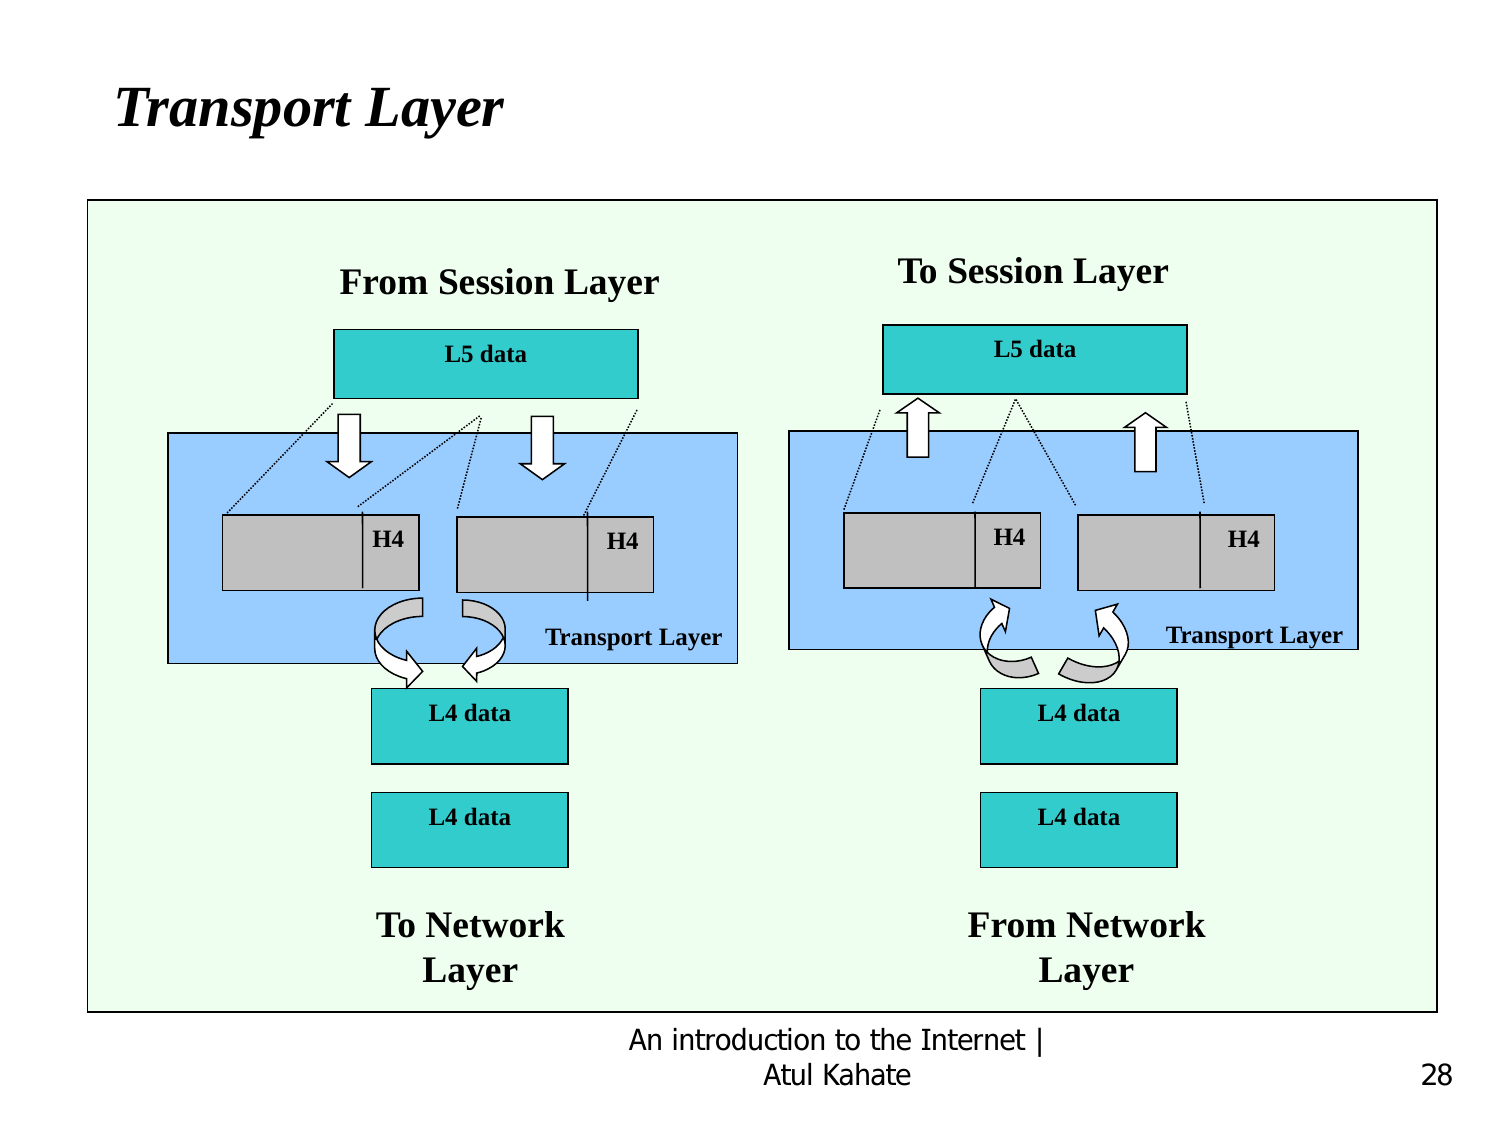

Transport Layer

To Session Layer
From Session Layer
L5 data
L5 data

Transport Layer

Transport Layer
H4
H4
H4
H4

L4 data
L4 data
L4 data
L4 data
To Network Layer
From Network Layer

Transport Layer

An introduction to the Internet | Atul Kahate
28